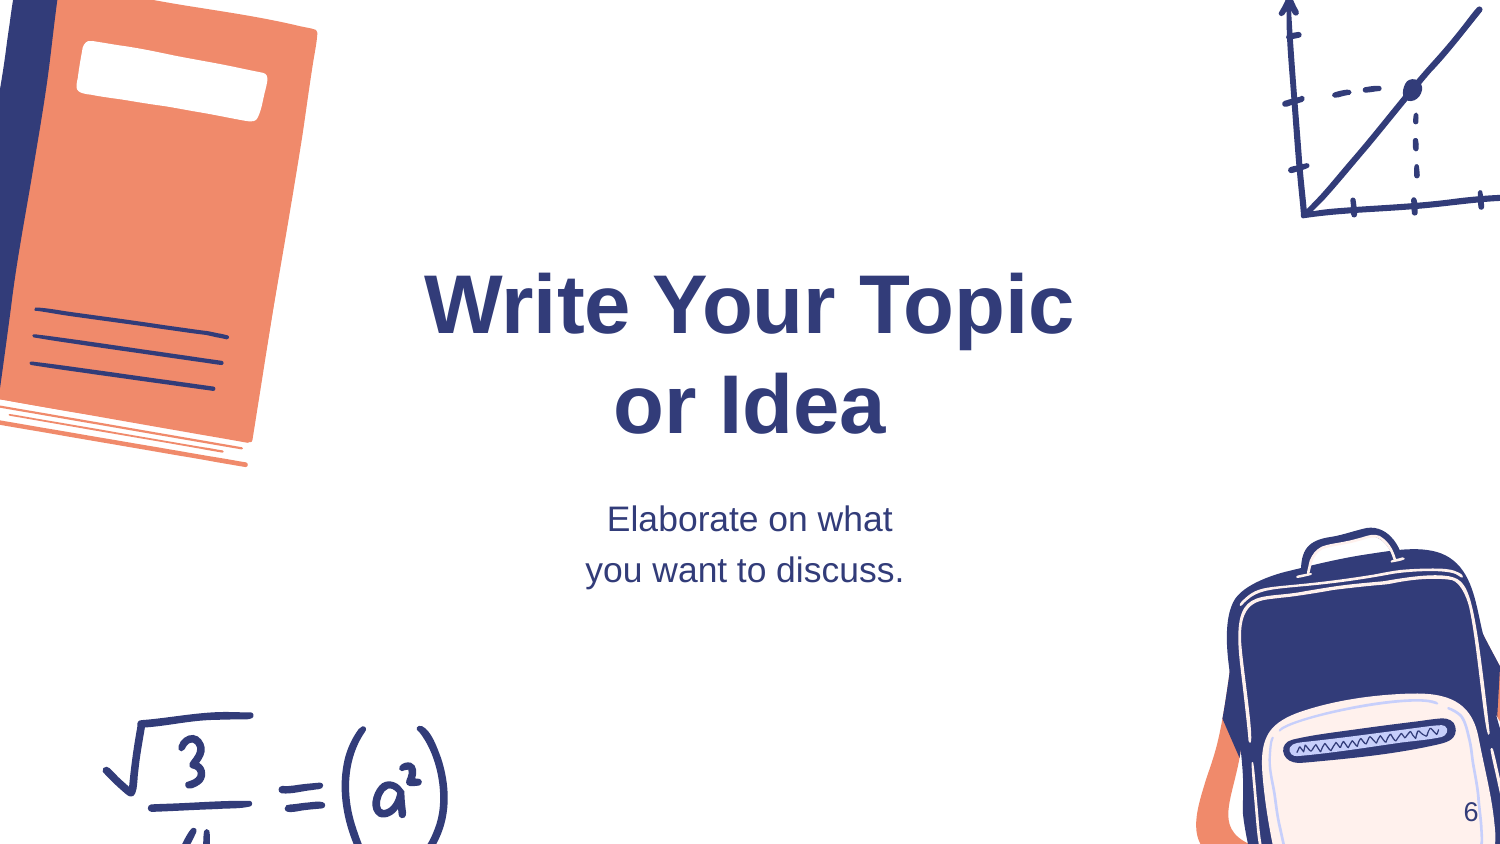

Write Your Topic or Idea
Elaborate on what
you want to discuss.
6